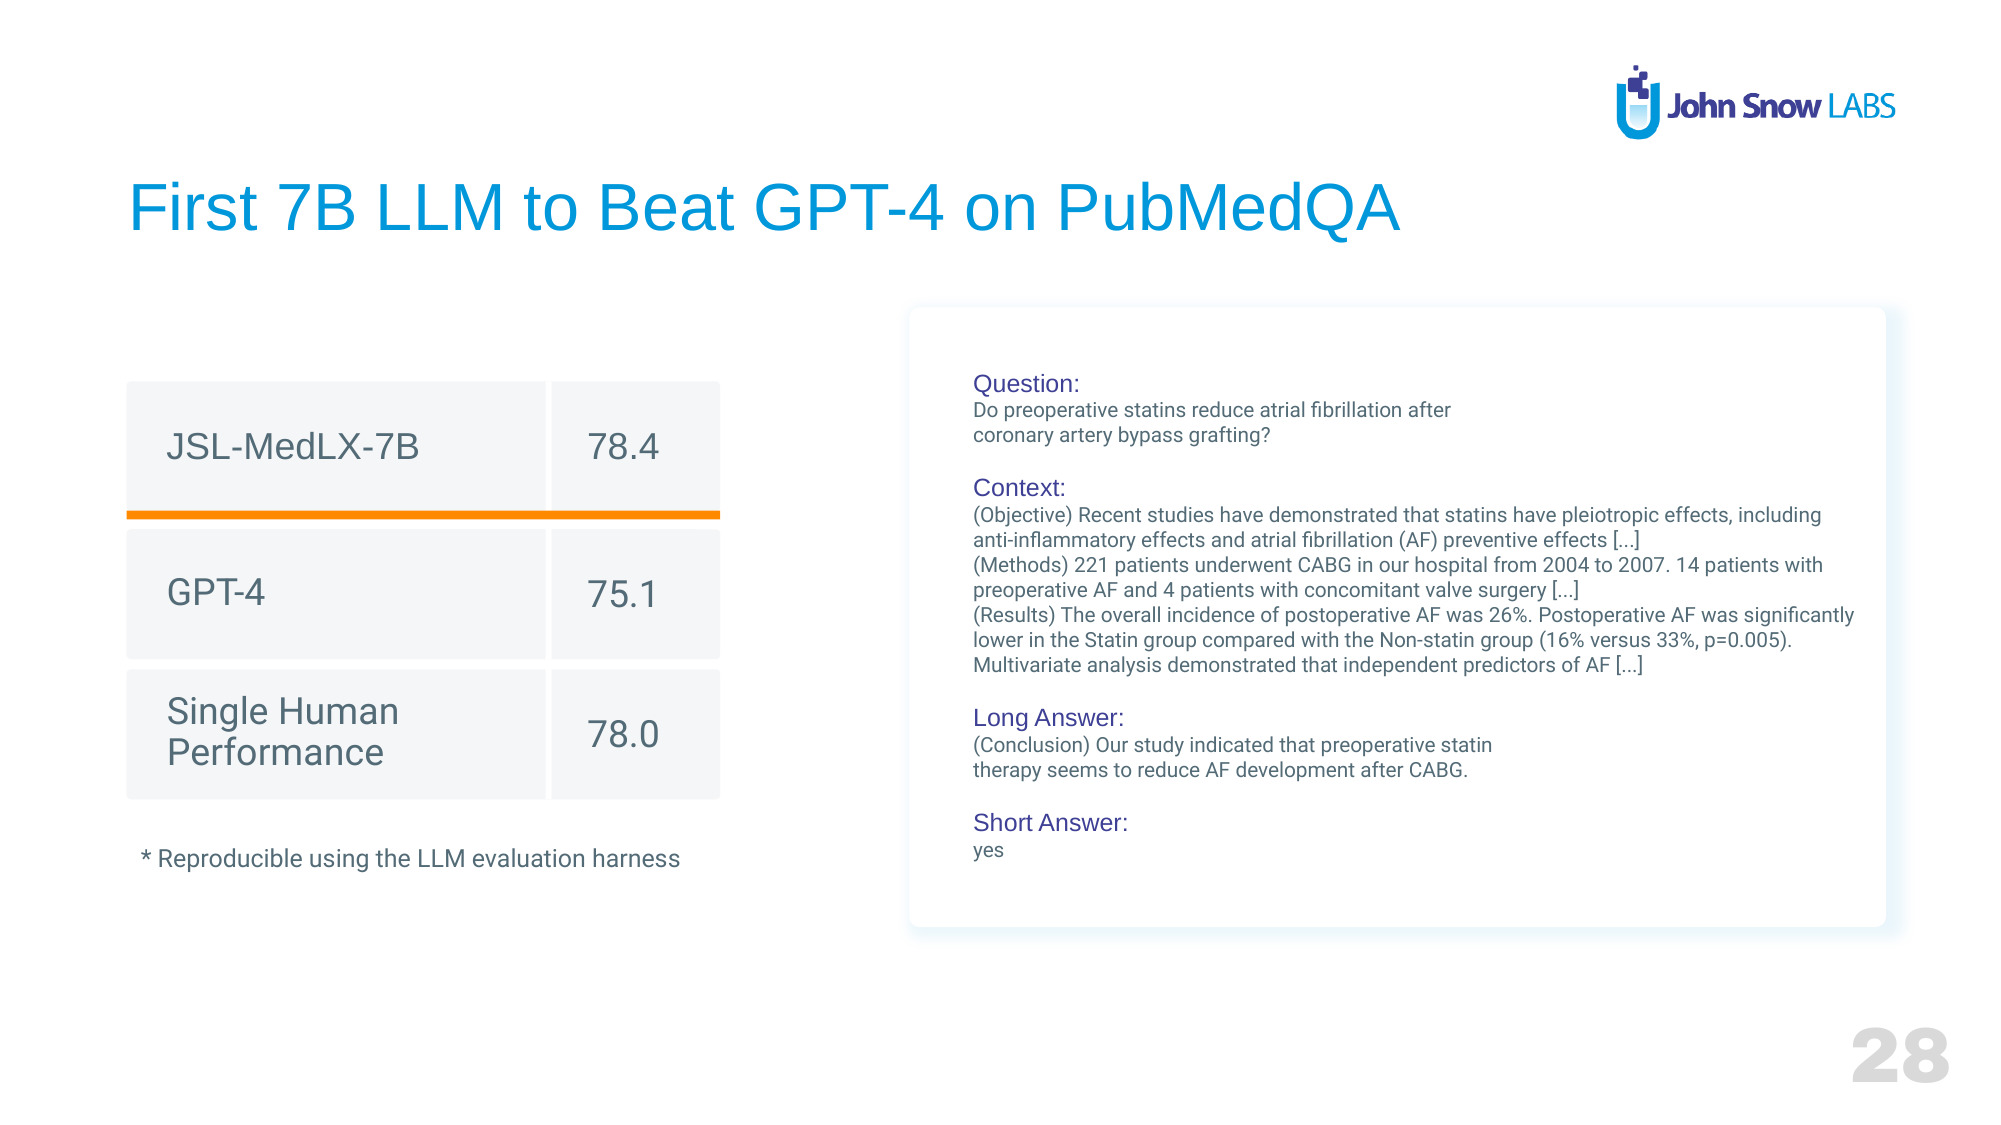

First 7B LLM to Beat GPT-4 on PubMedQA

Question:
Do preoperative statins reduce atrial fibrillation after
coronary artery bypass grafting?

Context:
(Objective) Recent studies have demonstrated that statins have pleiotropic effects, including anti-inflammatory effects and atrial fibrillation (AF) preventive effects [...]
(Methods) 221 patients underwent CABG in our hospital from 2004 to 2007. 14 patients with preoperative AF and 4 patients with concomitant valve surgery [...]
(Results) The overall incidence of postoperative AF was 26%. Postoperative AF was significantly lower in the Statin group compared with the Non-statin group (16% versus 33%, p=0.005). Multivariate analysis demonstrated that independent predictors of AF [...]

Long Answer:
(Conclusion) Our study indicated that preoperative statin
therapy seems to reduce AF development after CABG.

Short Answer:
yes

JSL-MedLX-7B
78.4

GPT-4
75.1

Single Human Performance
78.0

* Reproducible using the LLM evaluation harness